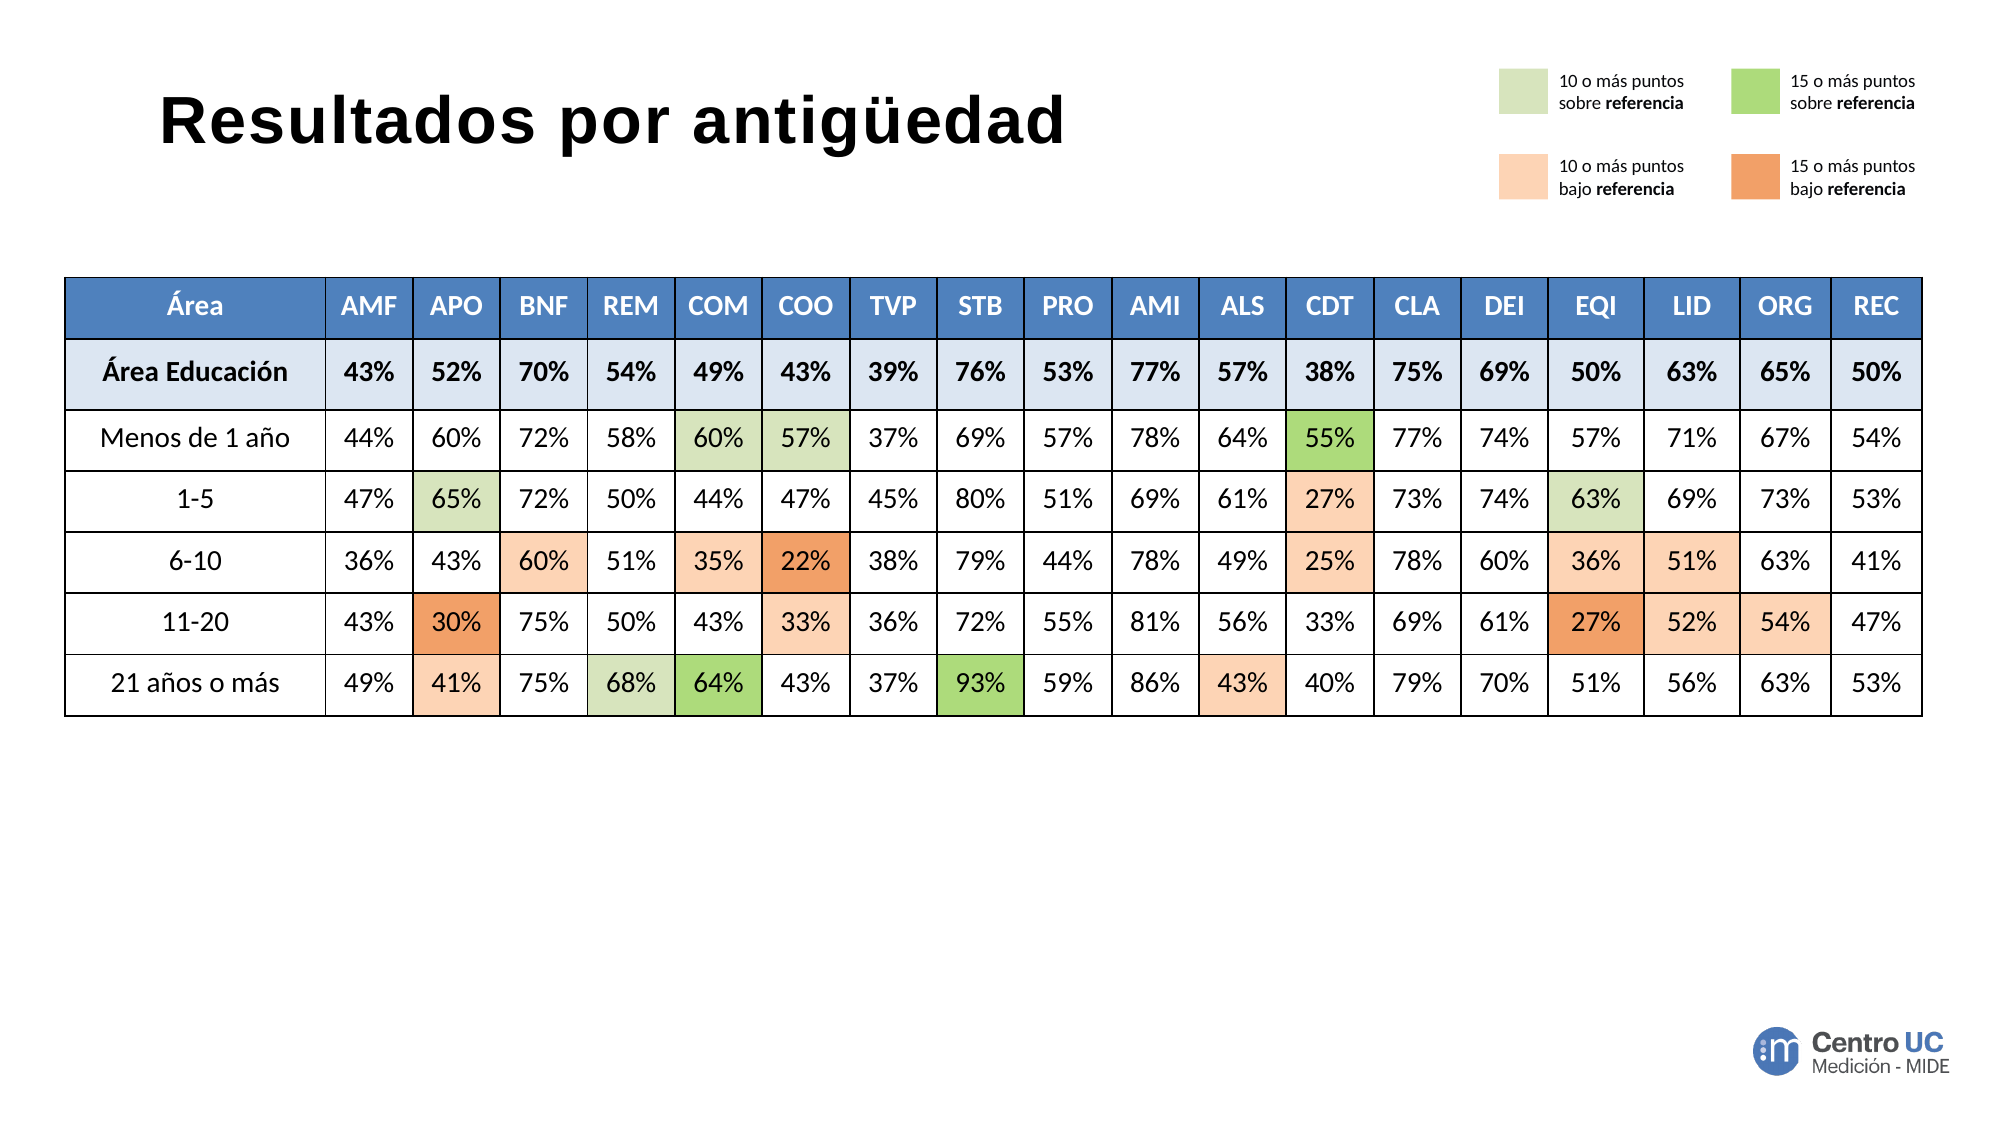

10 o más puntos sobre referencia
15 o más puntos sobre referencia
# Resultados por antigüedad

10 o más puntos bajo referencia
15 o más puntos bajo referencia

| Área | AMF | APO | BNF | REM | COM | COO | TVP | STB | PRO | AMI | ALS | CDT | CLA | DEI | EQI | LID | ORG | REC |
| --- | --- | --- | --- | --- | --- | --- | --- | --- | --- | --- | --- | --- | --- | --- | --- | --- | --- | --- |
| Área Educación | 43% | 52% | 70% | 54% | 49% | 43% | 39% | 76% | 53% | 77% | 57% | 38% | 75% | 69% | 50% | 63% | 65% | 50% |
| Menos de 1 año | 44% | 60% | 72% | 58% | 60% | 57% | 37% | 69% | 57% | 78% | 64% | 55% | 77% | 74% | 57% | 71% | 67% | 54% |
| 1-5 | 47% | 65% | 72% | 50% | 44% | 47% | 45% | 80% | 51% | 69% | 61% | 27% | 73% | 74% | 63% | 69% | 73% | 53% |
| 6-10 | 36% | 43% | 60% | 51% | 35% | 22% | 38% | 79% | 44% | 78% | 49% | 25% | 78% | 60% | 36% | 51% | 63% | 41% |
| 11-20 | 43% | 30% | 75% | 50% | 43% | 33% | 36% | 72% | 55% | 81% | 56% | 33% | 69% | 61% | 27% | 52% | 54% | 47% |
| 21 años o más | 49% | 41% | 75% | 68% | 64% | 43% | 37% | 93% | 59% | 86% | 43% | 40% | 79% | 70% | 51% | 56% | 63% | 53% |